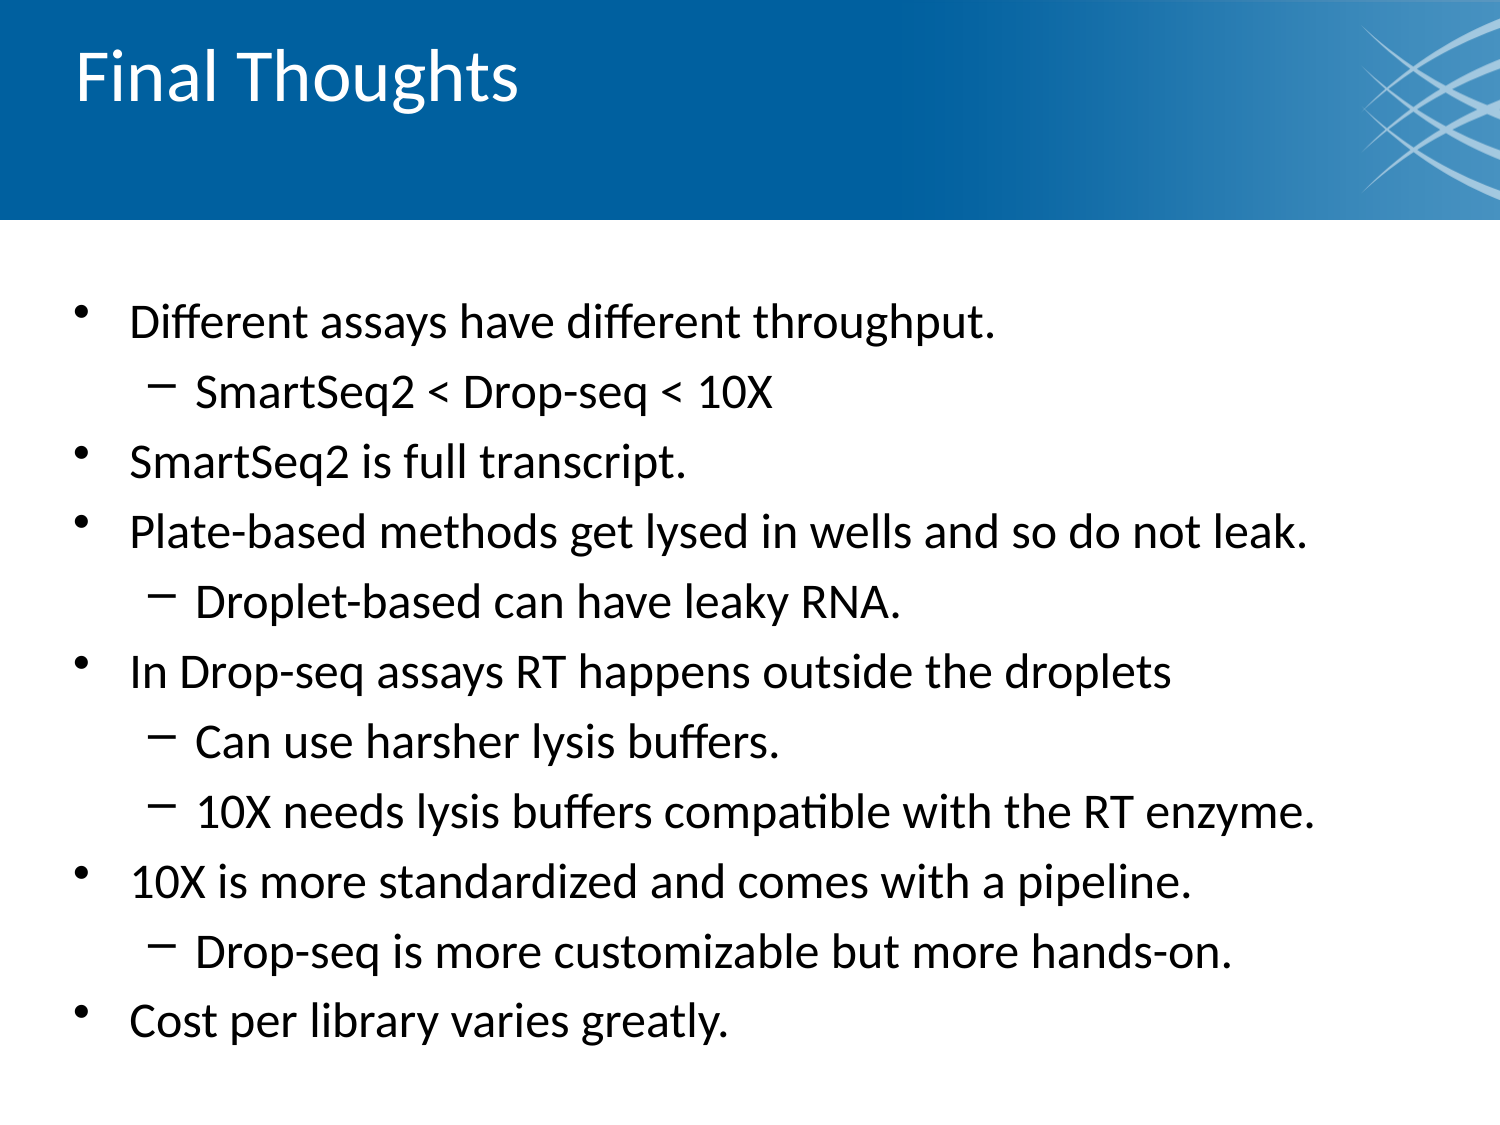

# Final Thoughts
Different assays have different throughput.
SmartSeq2 < Drop-seq < 10X
SmartSeq2 is full transcript.
Plate-based methods get lysed in wells and so do not leak.
Droplet-based can have leaky RNA.
In Drop-seq assays RT happens outside the droplets
Can use harsher lysis buffers.
10X needs lysis buffers compatible with the RT enzyme.
10X is more standardized and comes with a pipeline.
Drop-seq is more customizable but more hands-on.
Cost per library varies greatly.